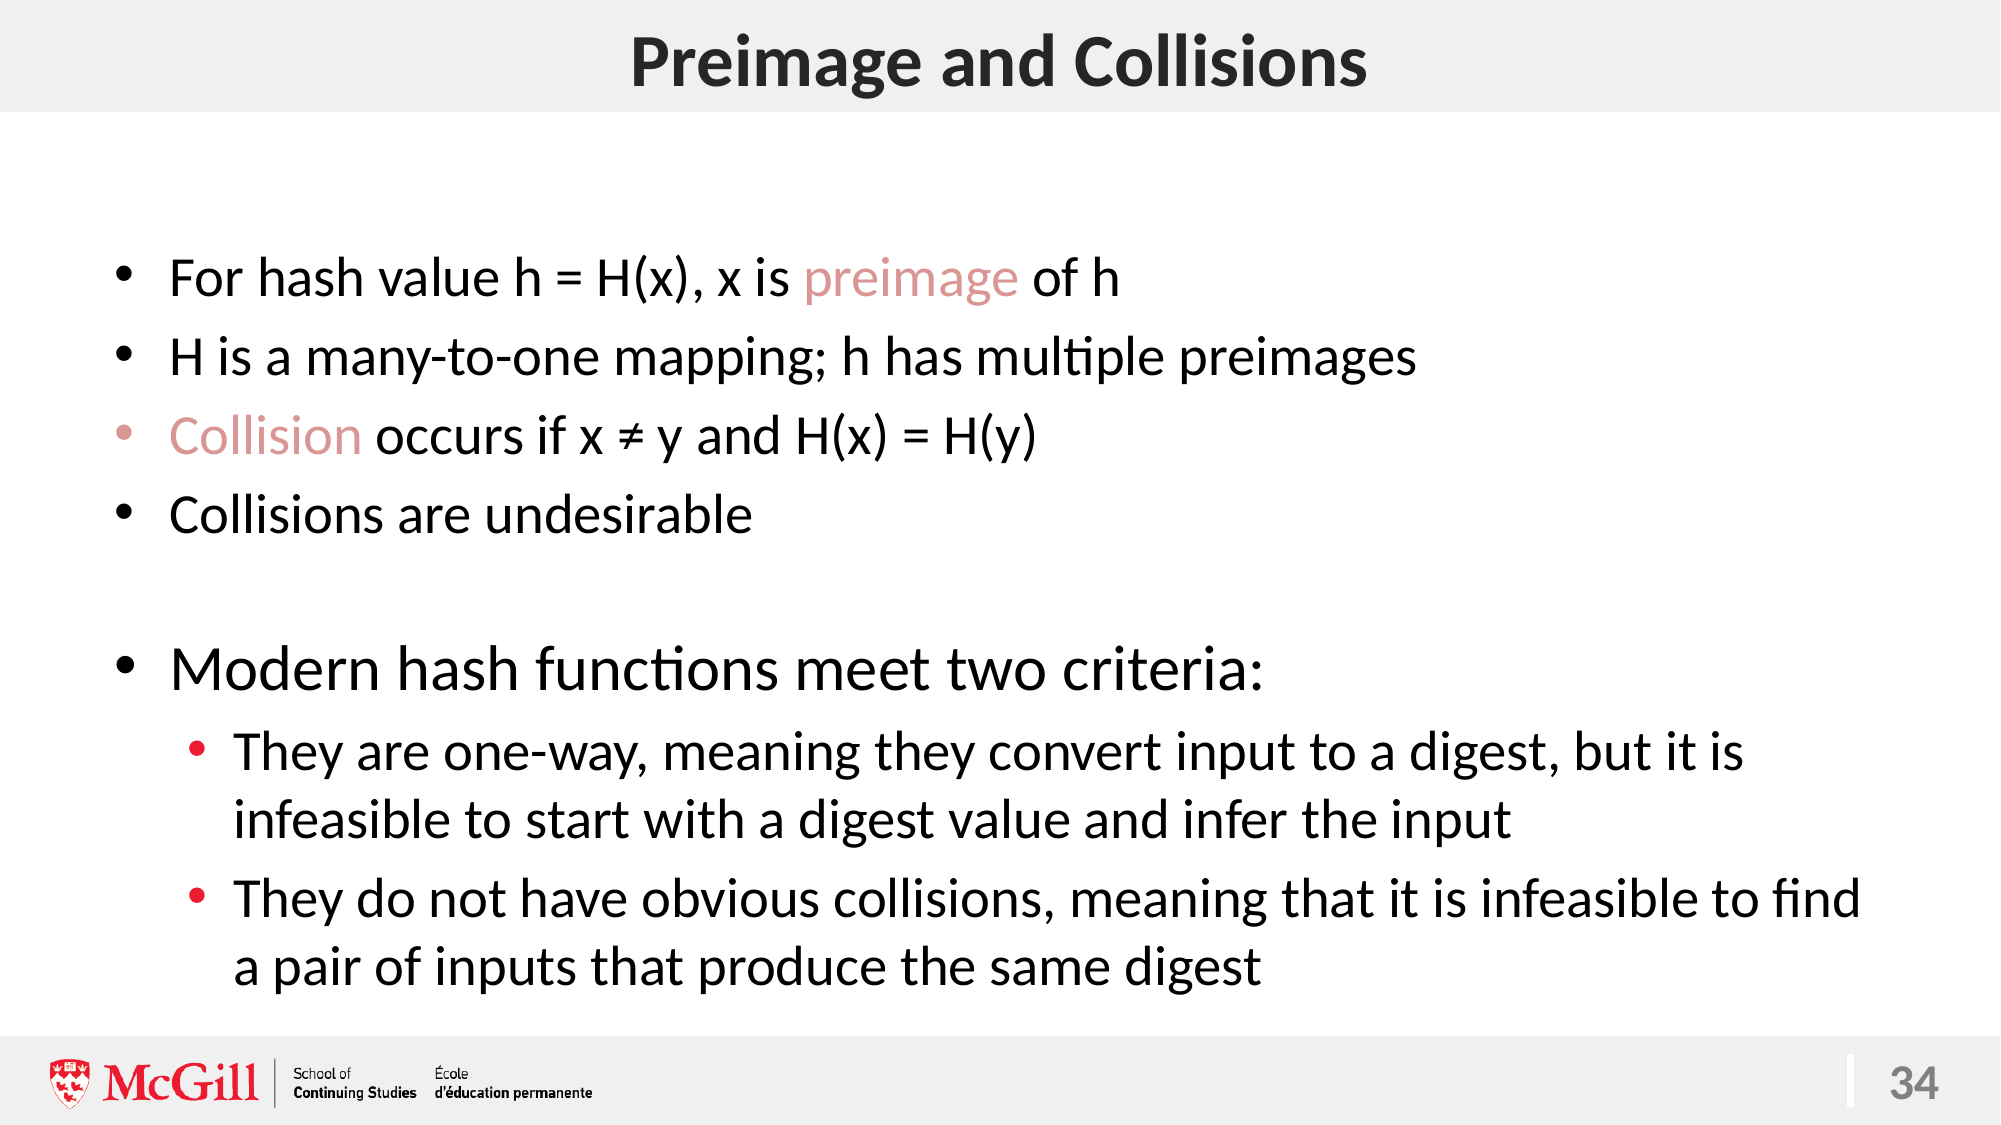

# Preimage and Collisions

For hash value h = H(x), x is preimage of h
H is a many-to-one mapping; h has multiple preimages
Collision occurs if x ≠ y and H(x) = H(y)
Collisions are undesirable

Modern hash functions meet two criteria:
They are one-way, meaning they convert input to a digest, but it is infeasible to start with a digest value and infer the input
They do not have obvious collisions, meaning that it is infeasible to find a pair of inputs that produce the same digest